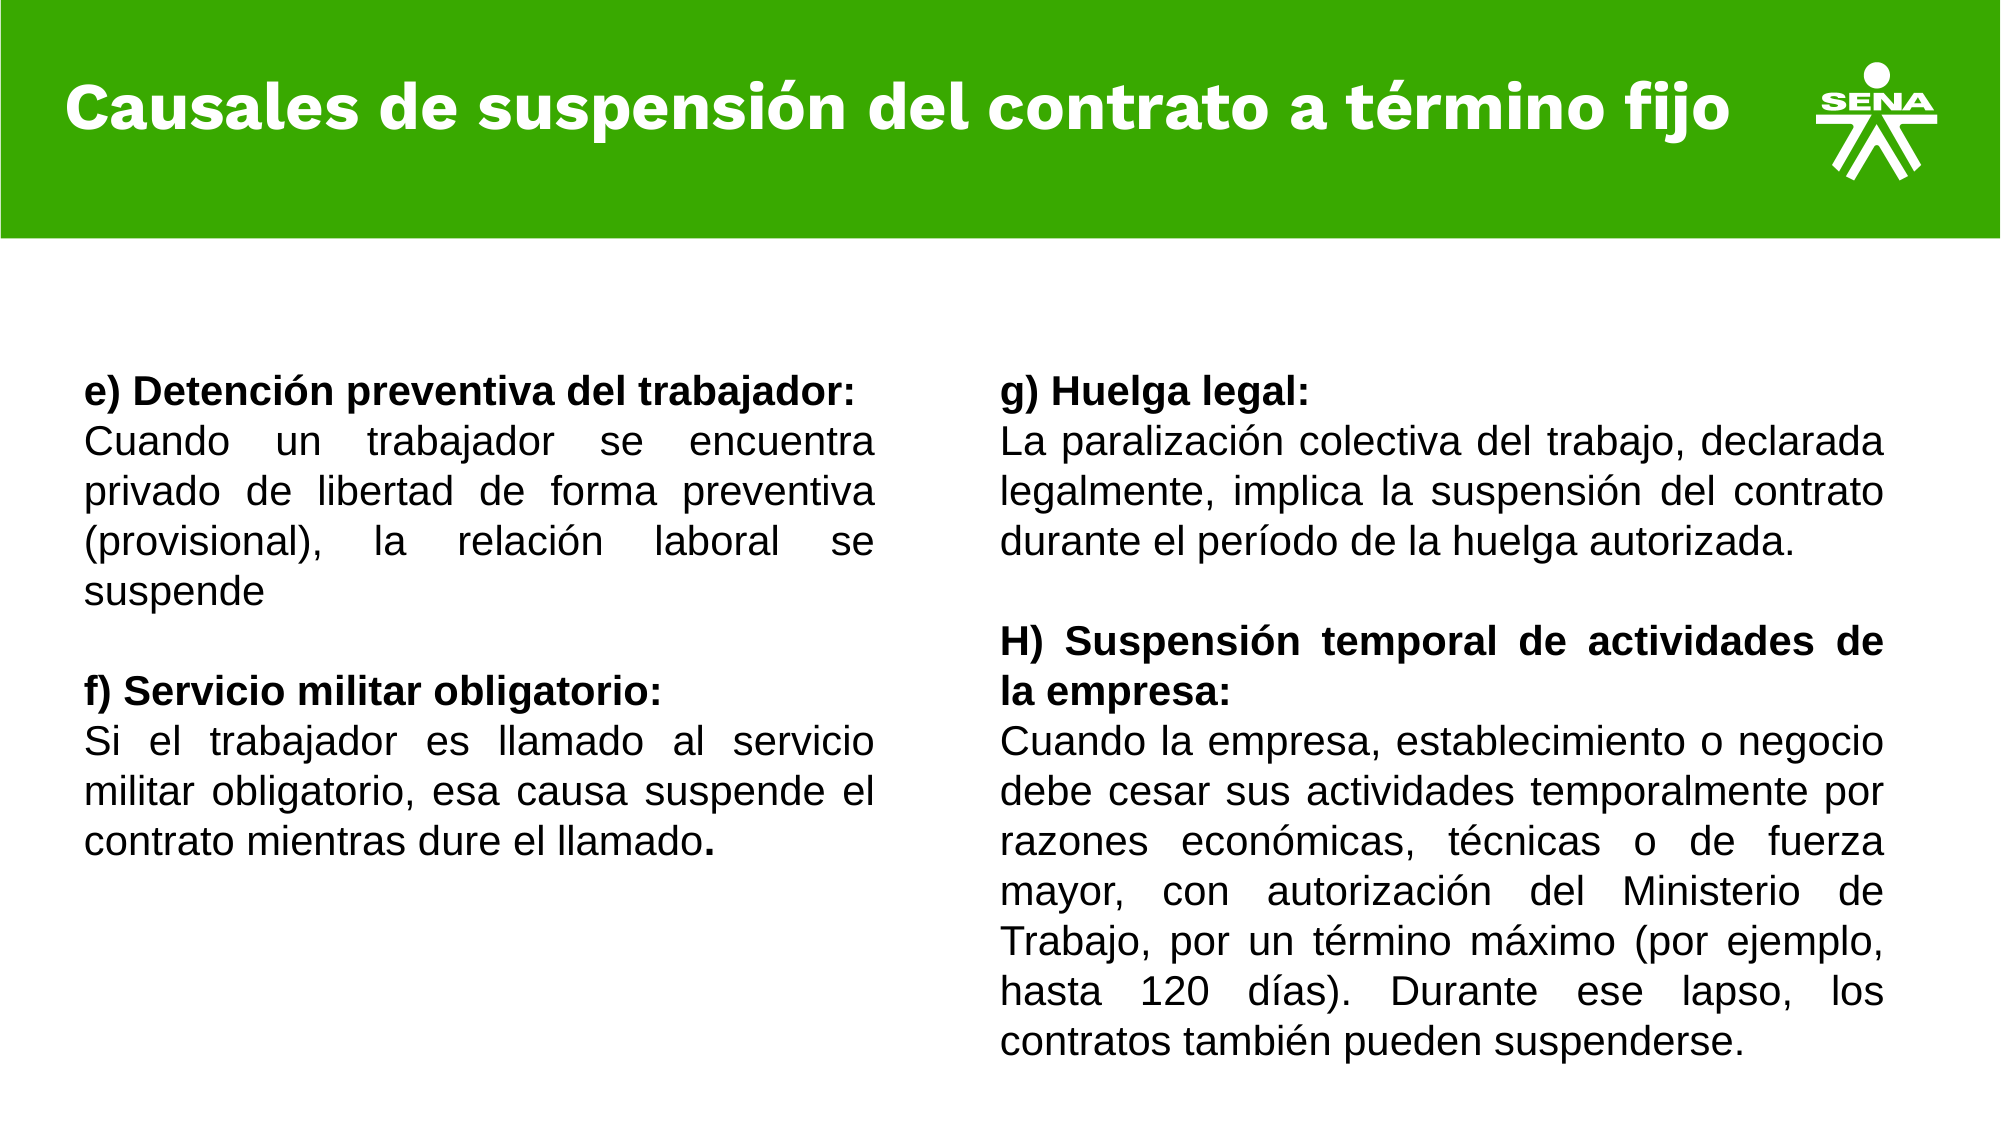

# Causales de suspensión del contrato a término fijo
e) Detención preventiva del trabajador:
Cuando un trabajador se encuentra privado de libertad de forma preventiva (provisional), la relación laboral se suspende

f) Servicio militar obligatorio:
Si el trabajador es llamado al servicio militar obligatorio, esa causa suspende el contrato mientras dure el llamado.

g) Huelga legal:
La paralización colectiva del trabajo, declarada legalmente, implica la suspensión del contrato durante el período de la huelga autorizada.

H) Suspensión temporal de actividades de la empresa:
Cuando la empresa, establecimiento o negocio debe cesar sus actividades temporalmente por razones económicas, técnicas o de fuerza mayor, con autorización del Ministerio de Trabajo, por un término máximo (por ejemplo, hasta 120 días). Durante ese lapso, los contratos también pueden suspenderse.